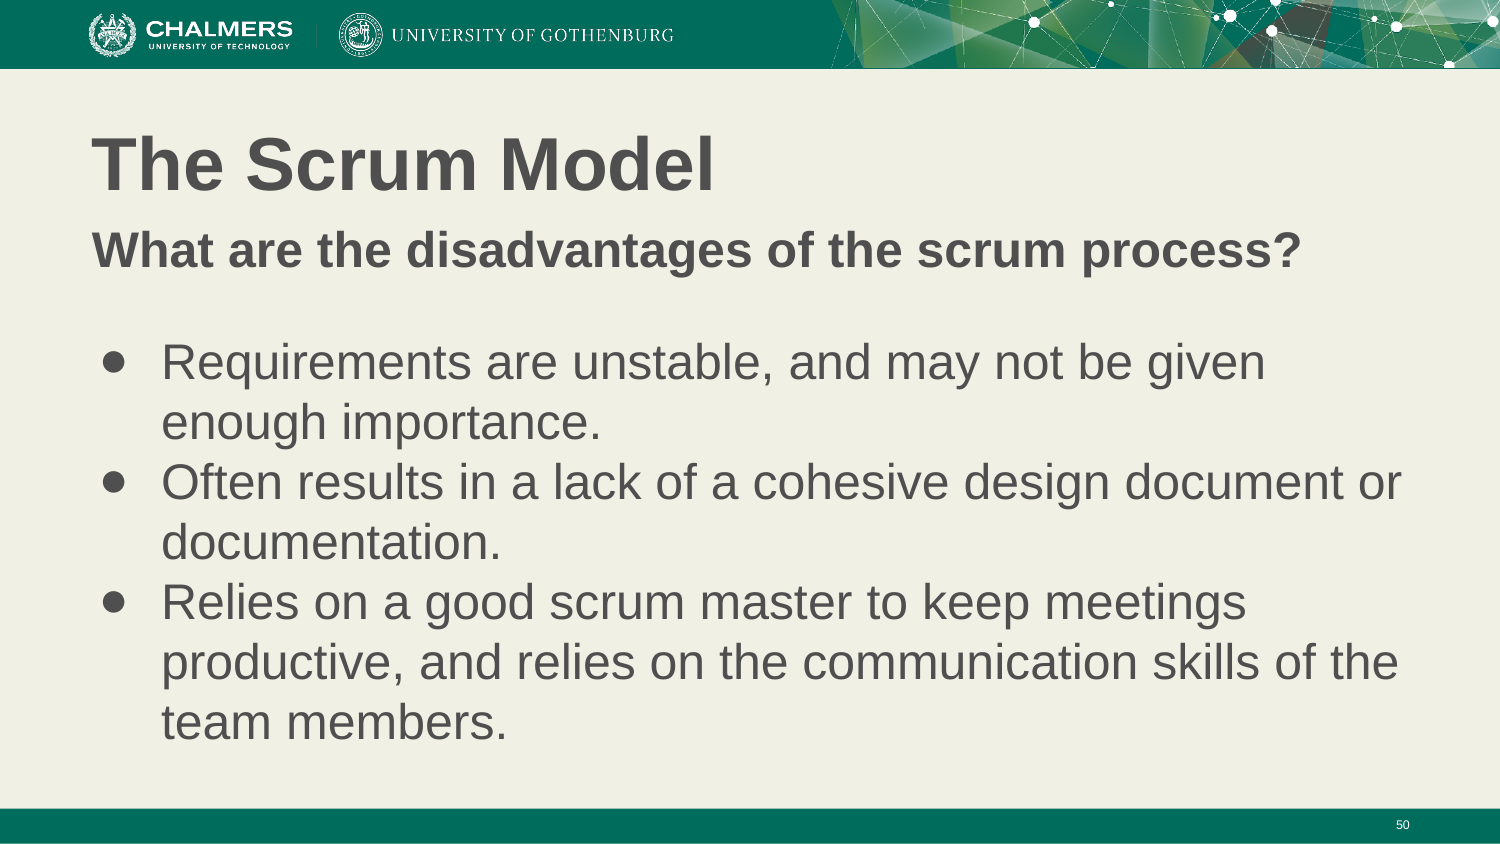

# The Scrum Model
What are the disadvantages of the scrum process?

Requirements are unstable, and may not be given enough importance.
Often results in a lack of a cohesive design document or documentation.
Relies on a good scrum master to keep meetings productive, and relies on the communication skills of the team members.
50